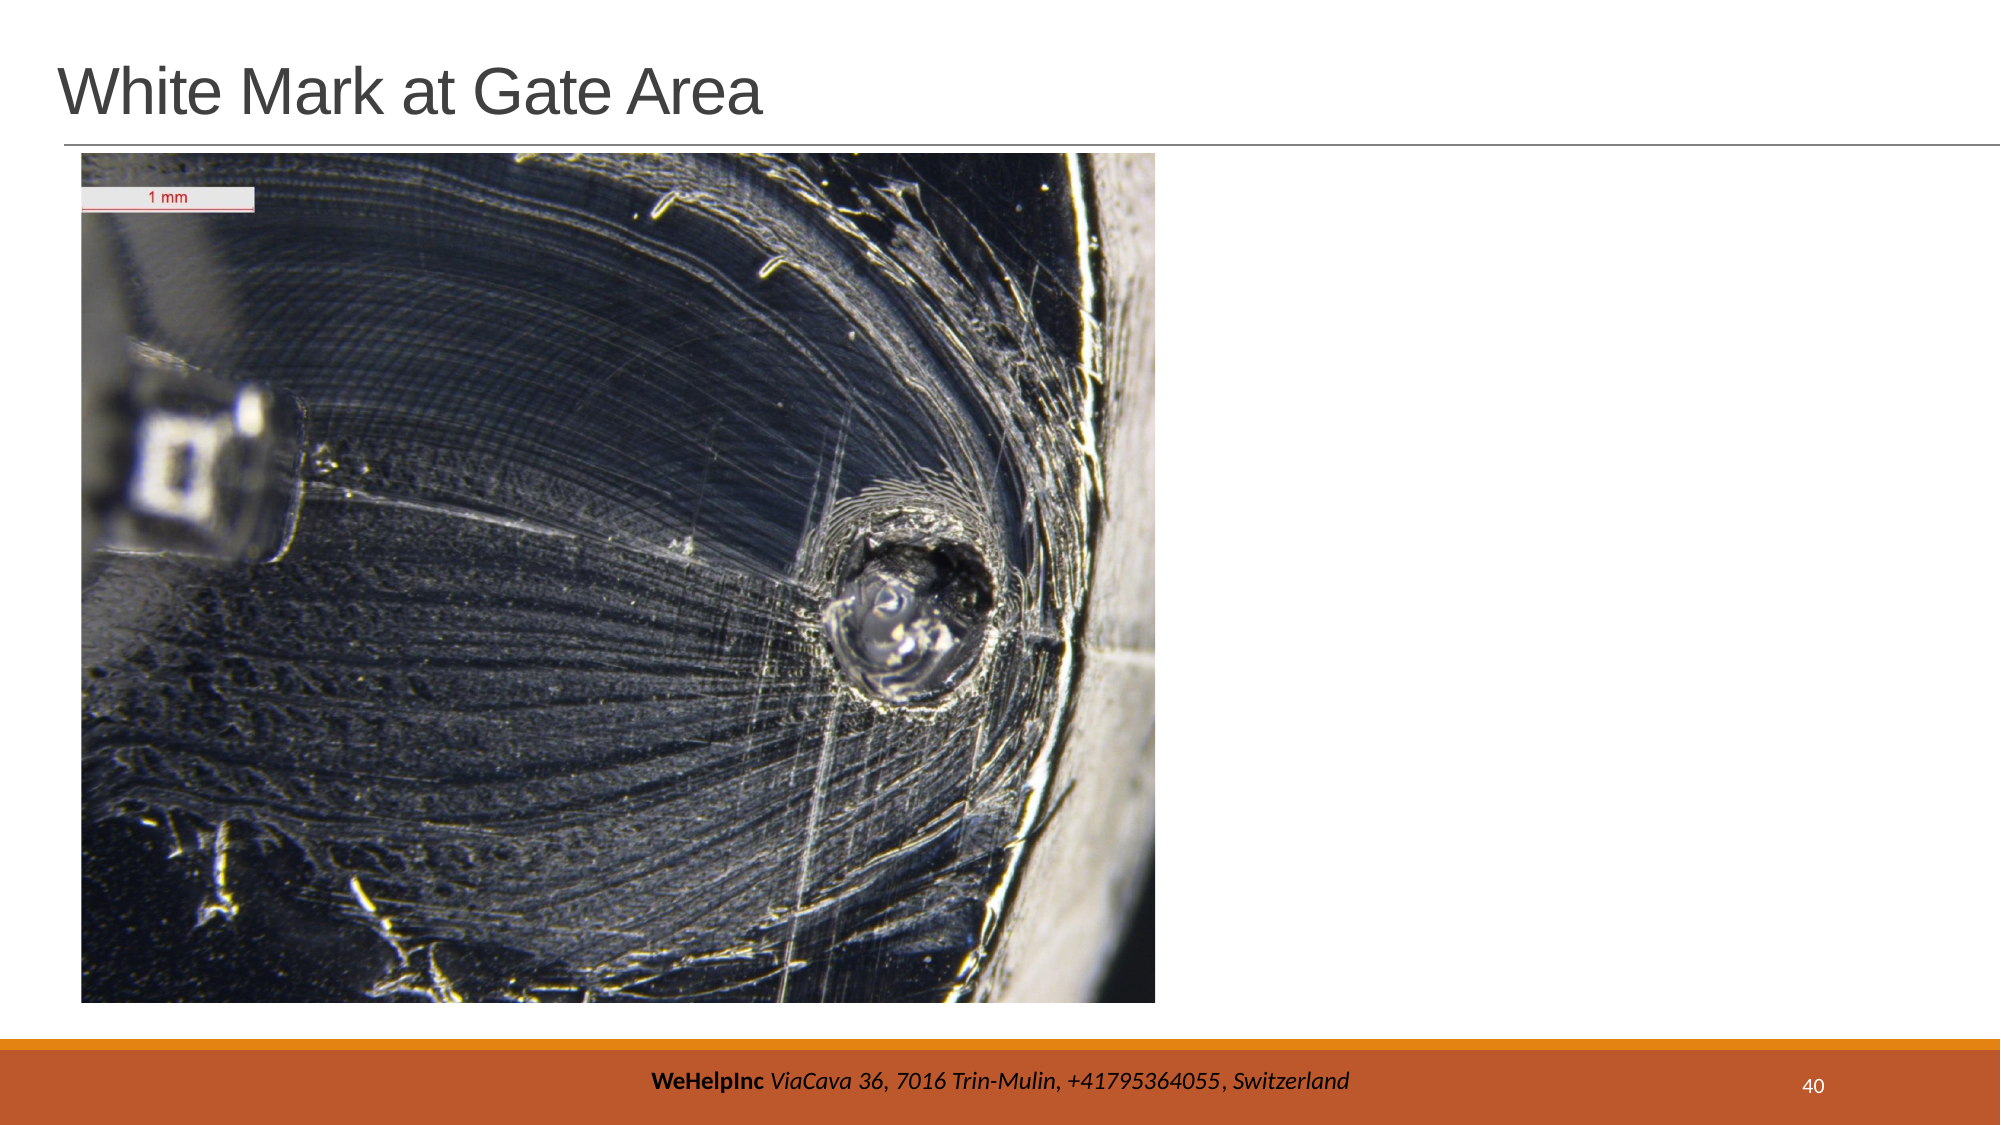

# White Mark at Gate Area

40